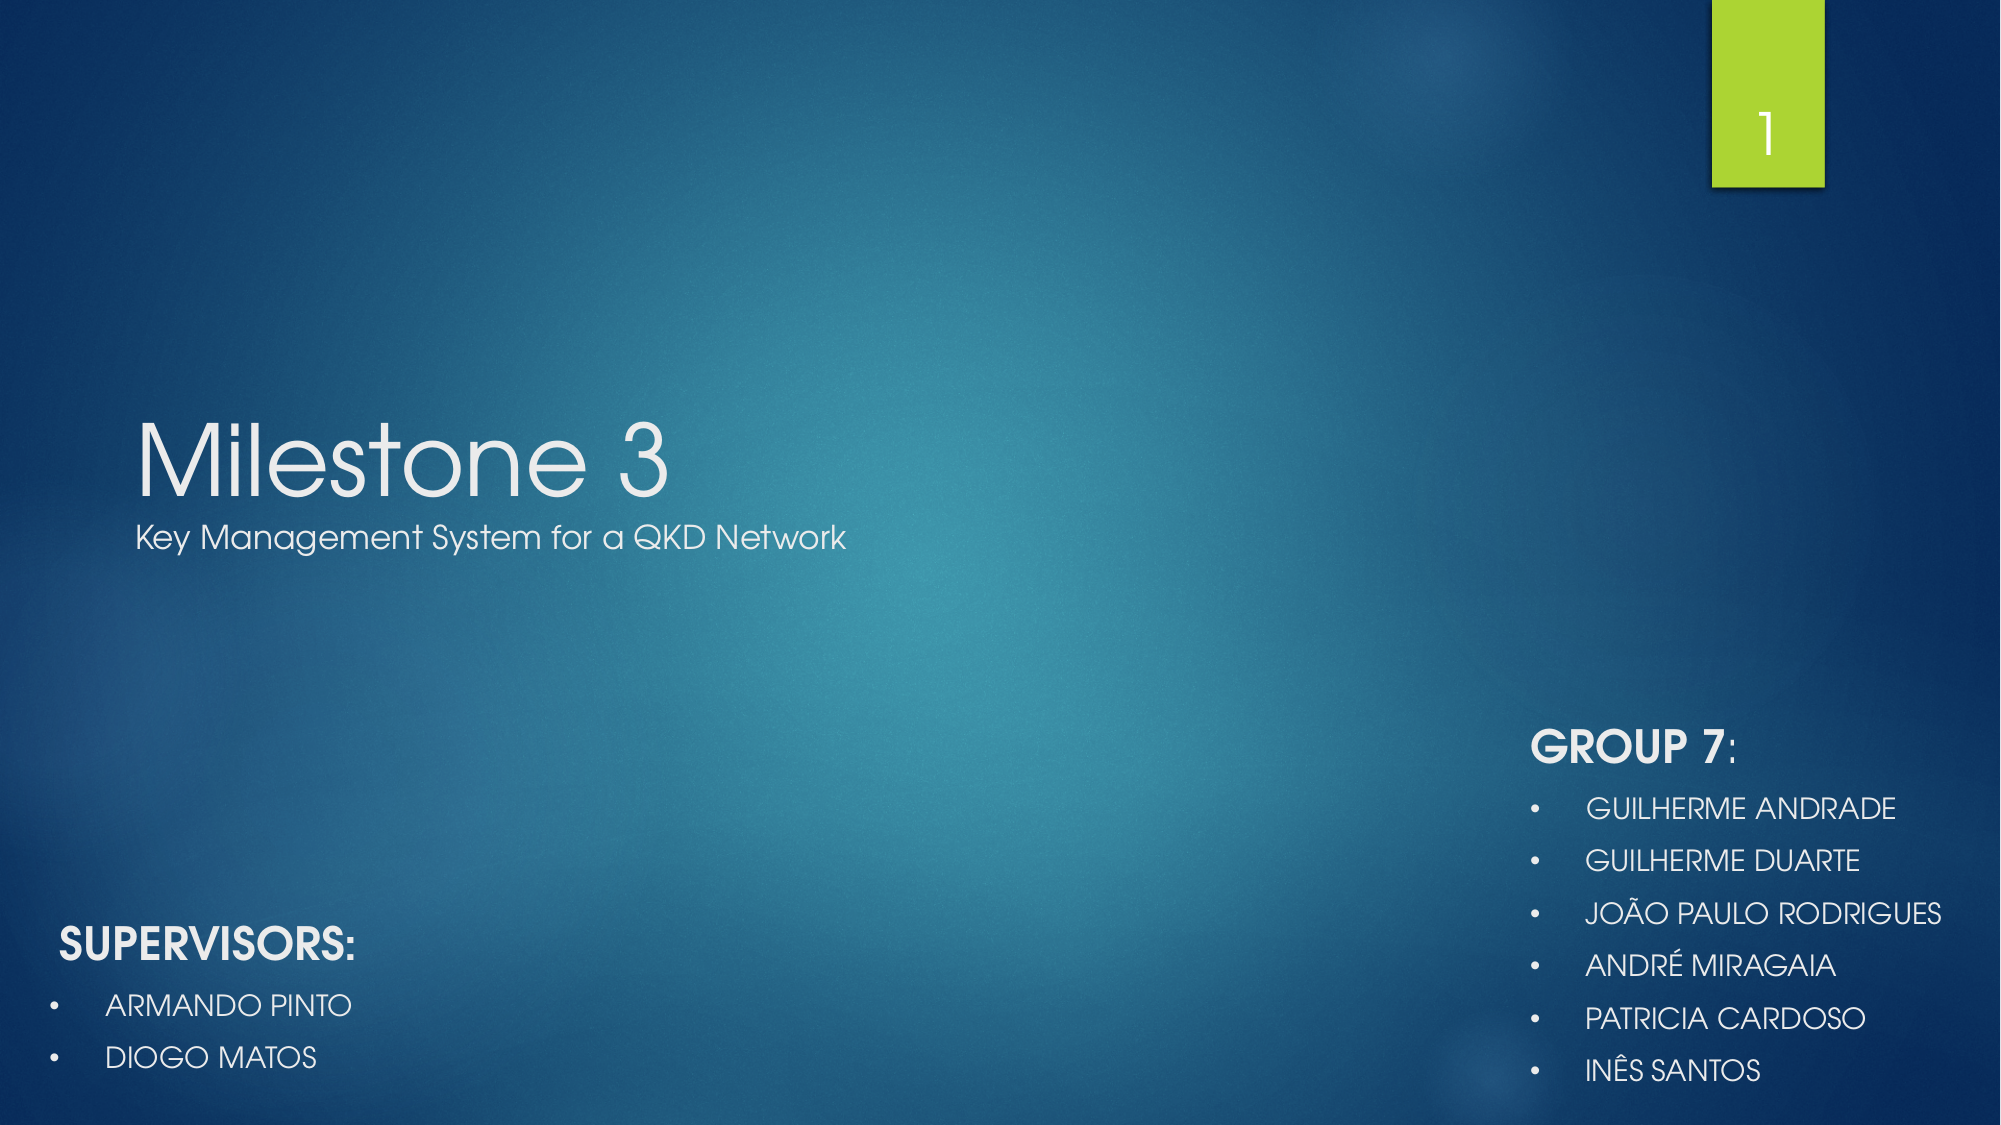

1
# Milestone 3 Key Management System for a QKD Network
Group 7:
GUilherme Andrade
 Guilherme Duarte
 JOão Paulo Rodrigues
 André miragaia
 Patricia Cardoso
 Inês Santos

 supervisors:
ArMando Pinto
Diogo Matos